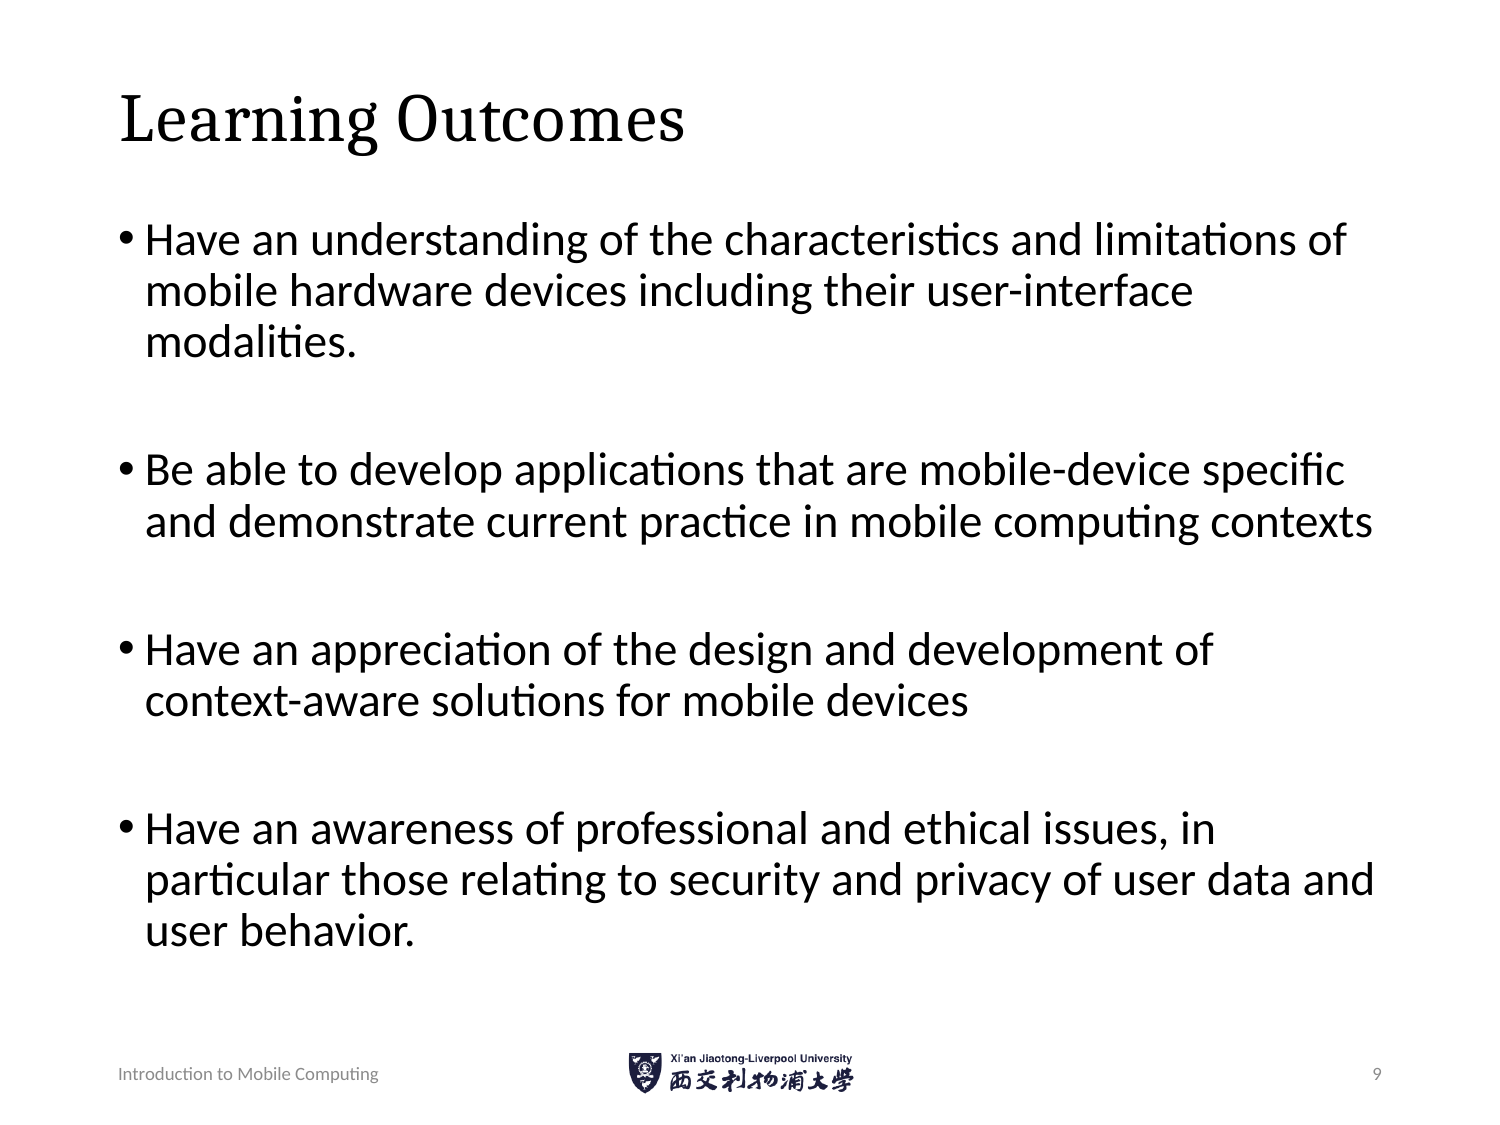

# Learning Outcomes
Have an understanding of the characteristics and limitations of mobile hardware devices including their user-interface modalities.

Be able to develop applications that are mobile-device specific and demonstrate current practice in mobile computing contexts

Have an appreciation of the design and development of context-aware solutions for mobile devices

Have an awareness of professional and ethical issues, in particular those relating to security and privacy of user data and user behavior.
Introduction to Mobile Computing
9